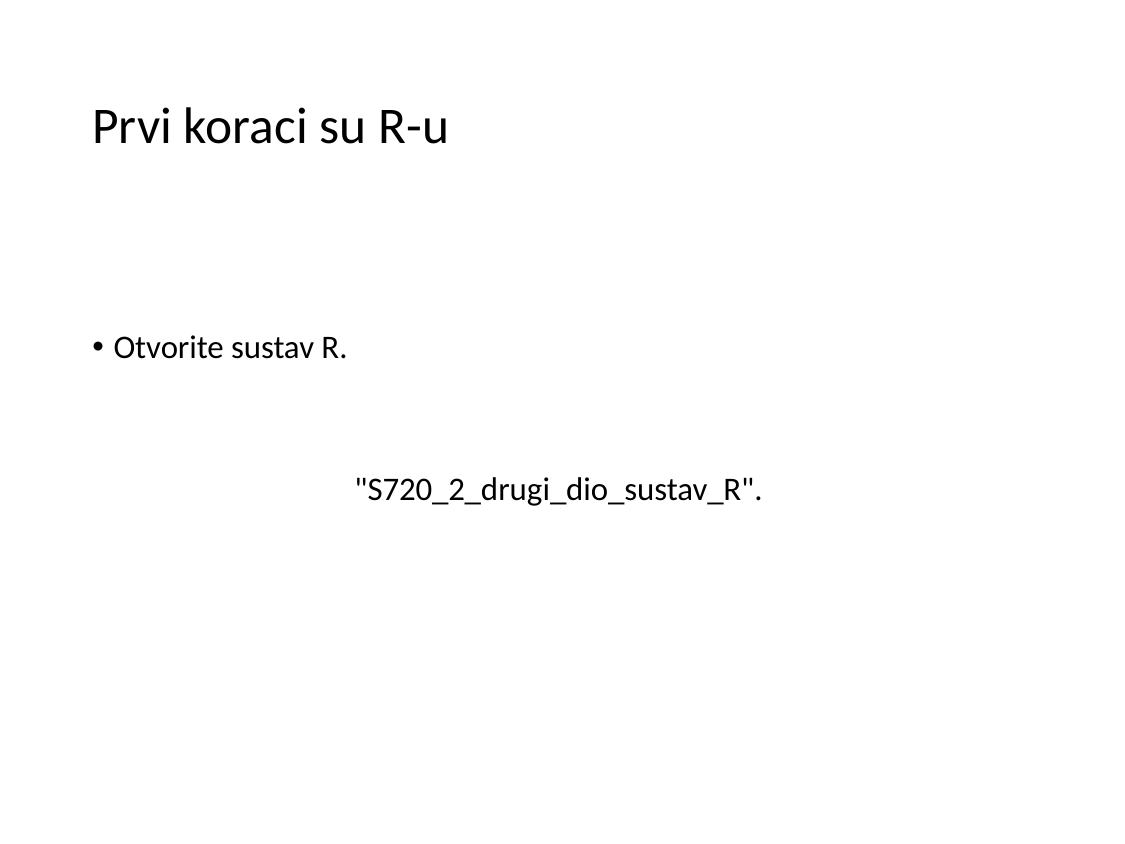

# Prvi koraci su R-u

Otvorite sustav R.

"S720_2_drugi_dio_sustav_R".